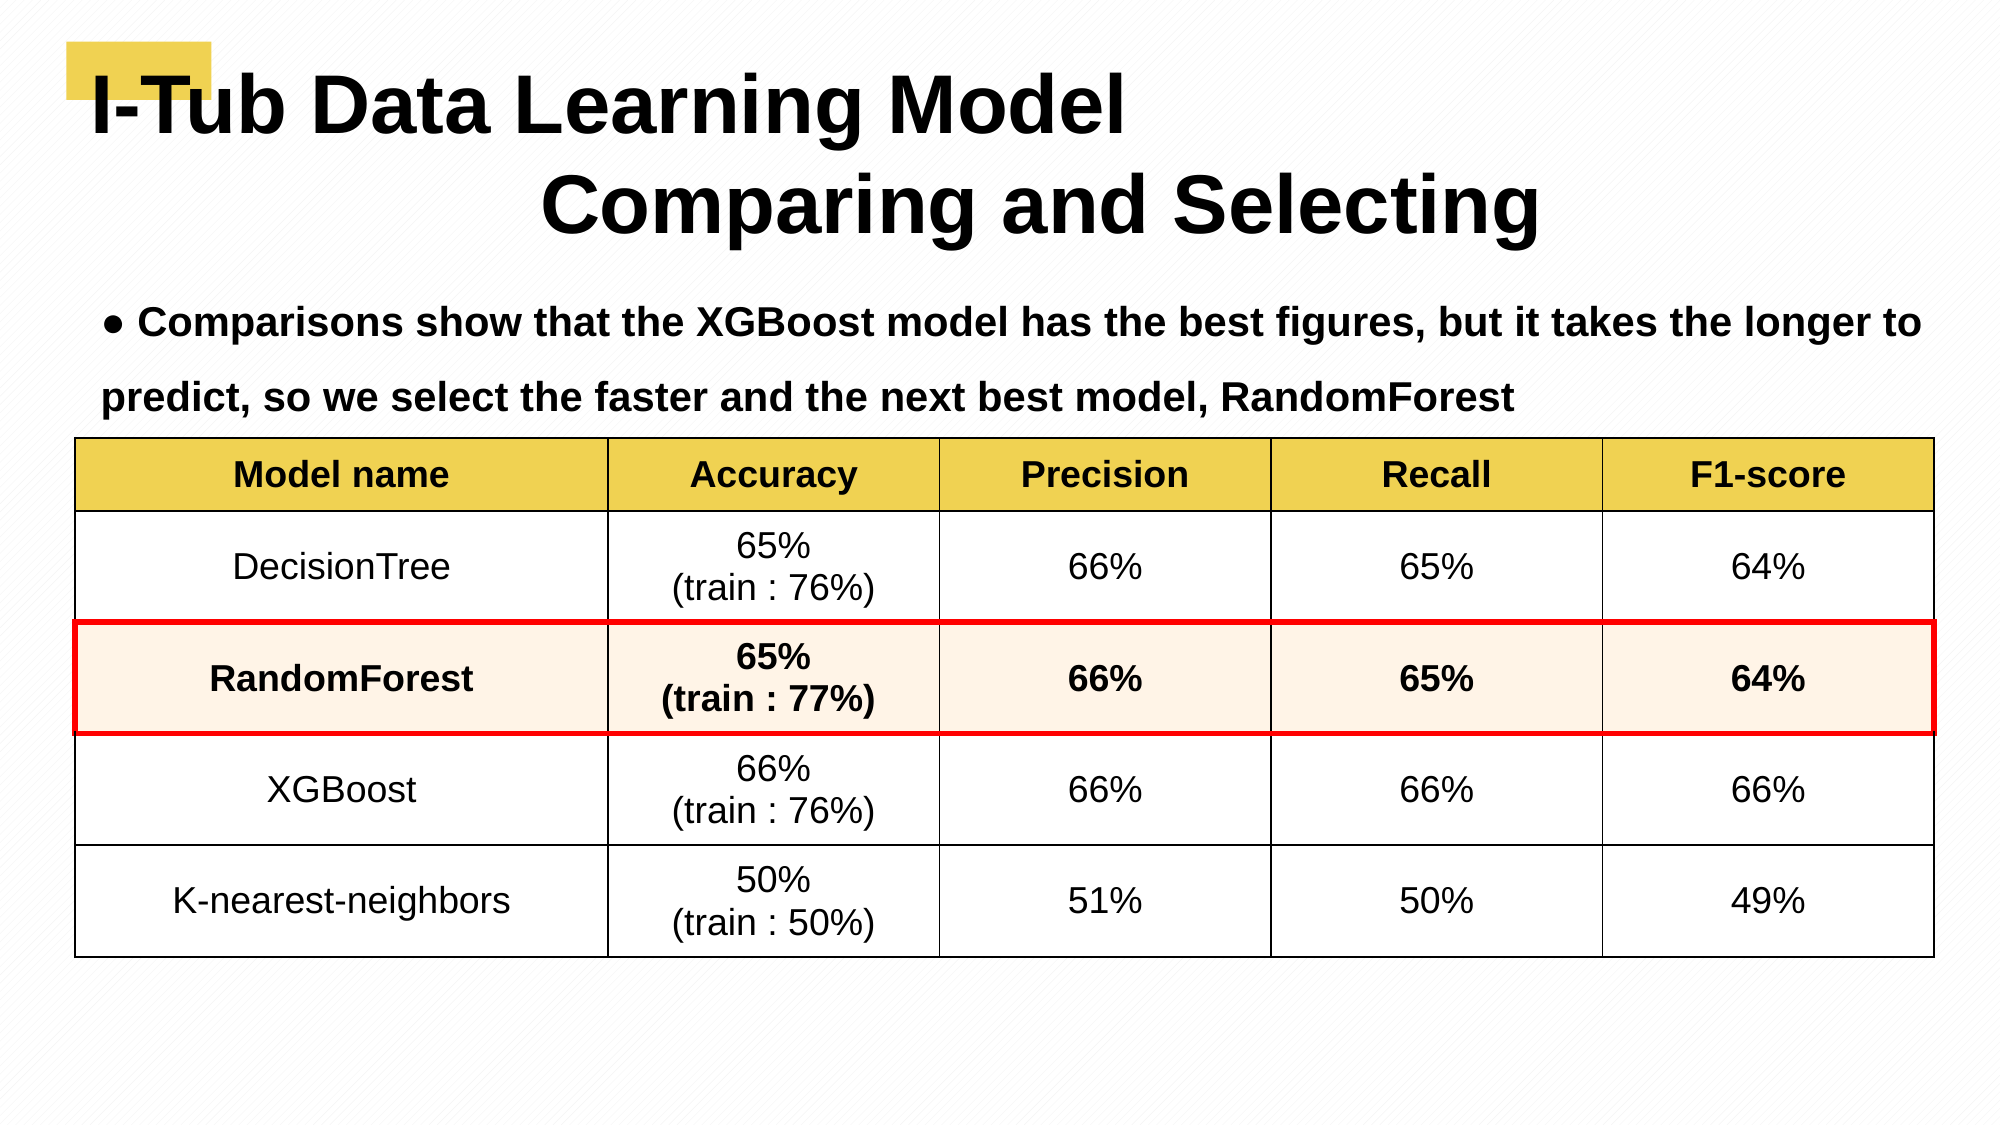

I-Tub Data Learning Model
               	Comparing and Selecting
● Comparisons show that the XGBoost model has the best figures, but it takes the longer to predict, so we select the faster and the next best model, RandomForest
| Model name | Accuracy | Precision | Recall | F1-score |
| --- | --- | --- | --- | --- |
| DecisionTree | 65% (train : 76%) | 66% | 65% | 64% |
| RandomForest | 65% (train : 77%) | 66% | 65% | 64% |
| XGBoost | 66% (train : 76%) | 66% | 66% | 66% |
| K-nearest-neighbors | 50% (train : 50%) | 51% | 50% | 49% |